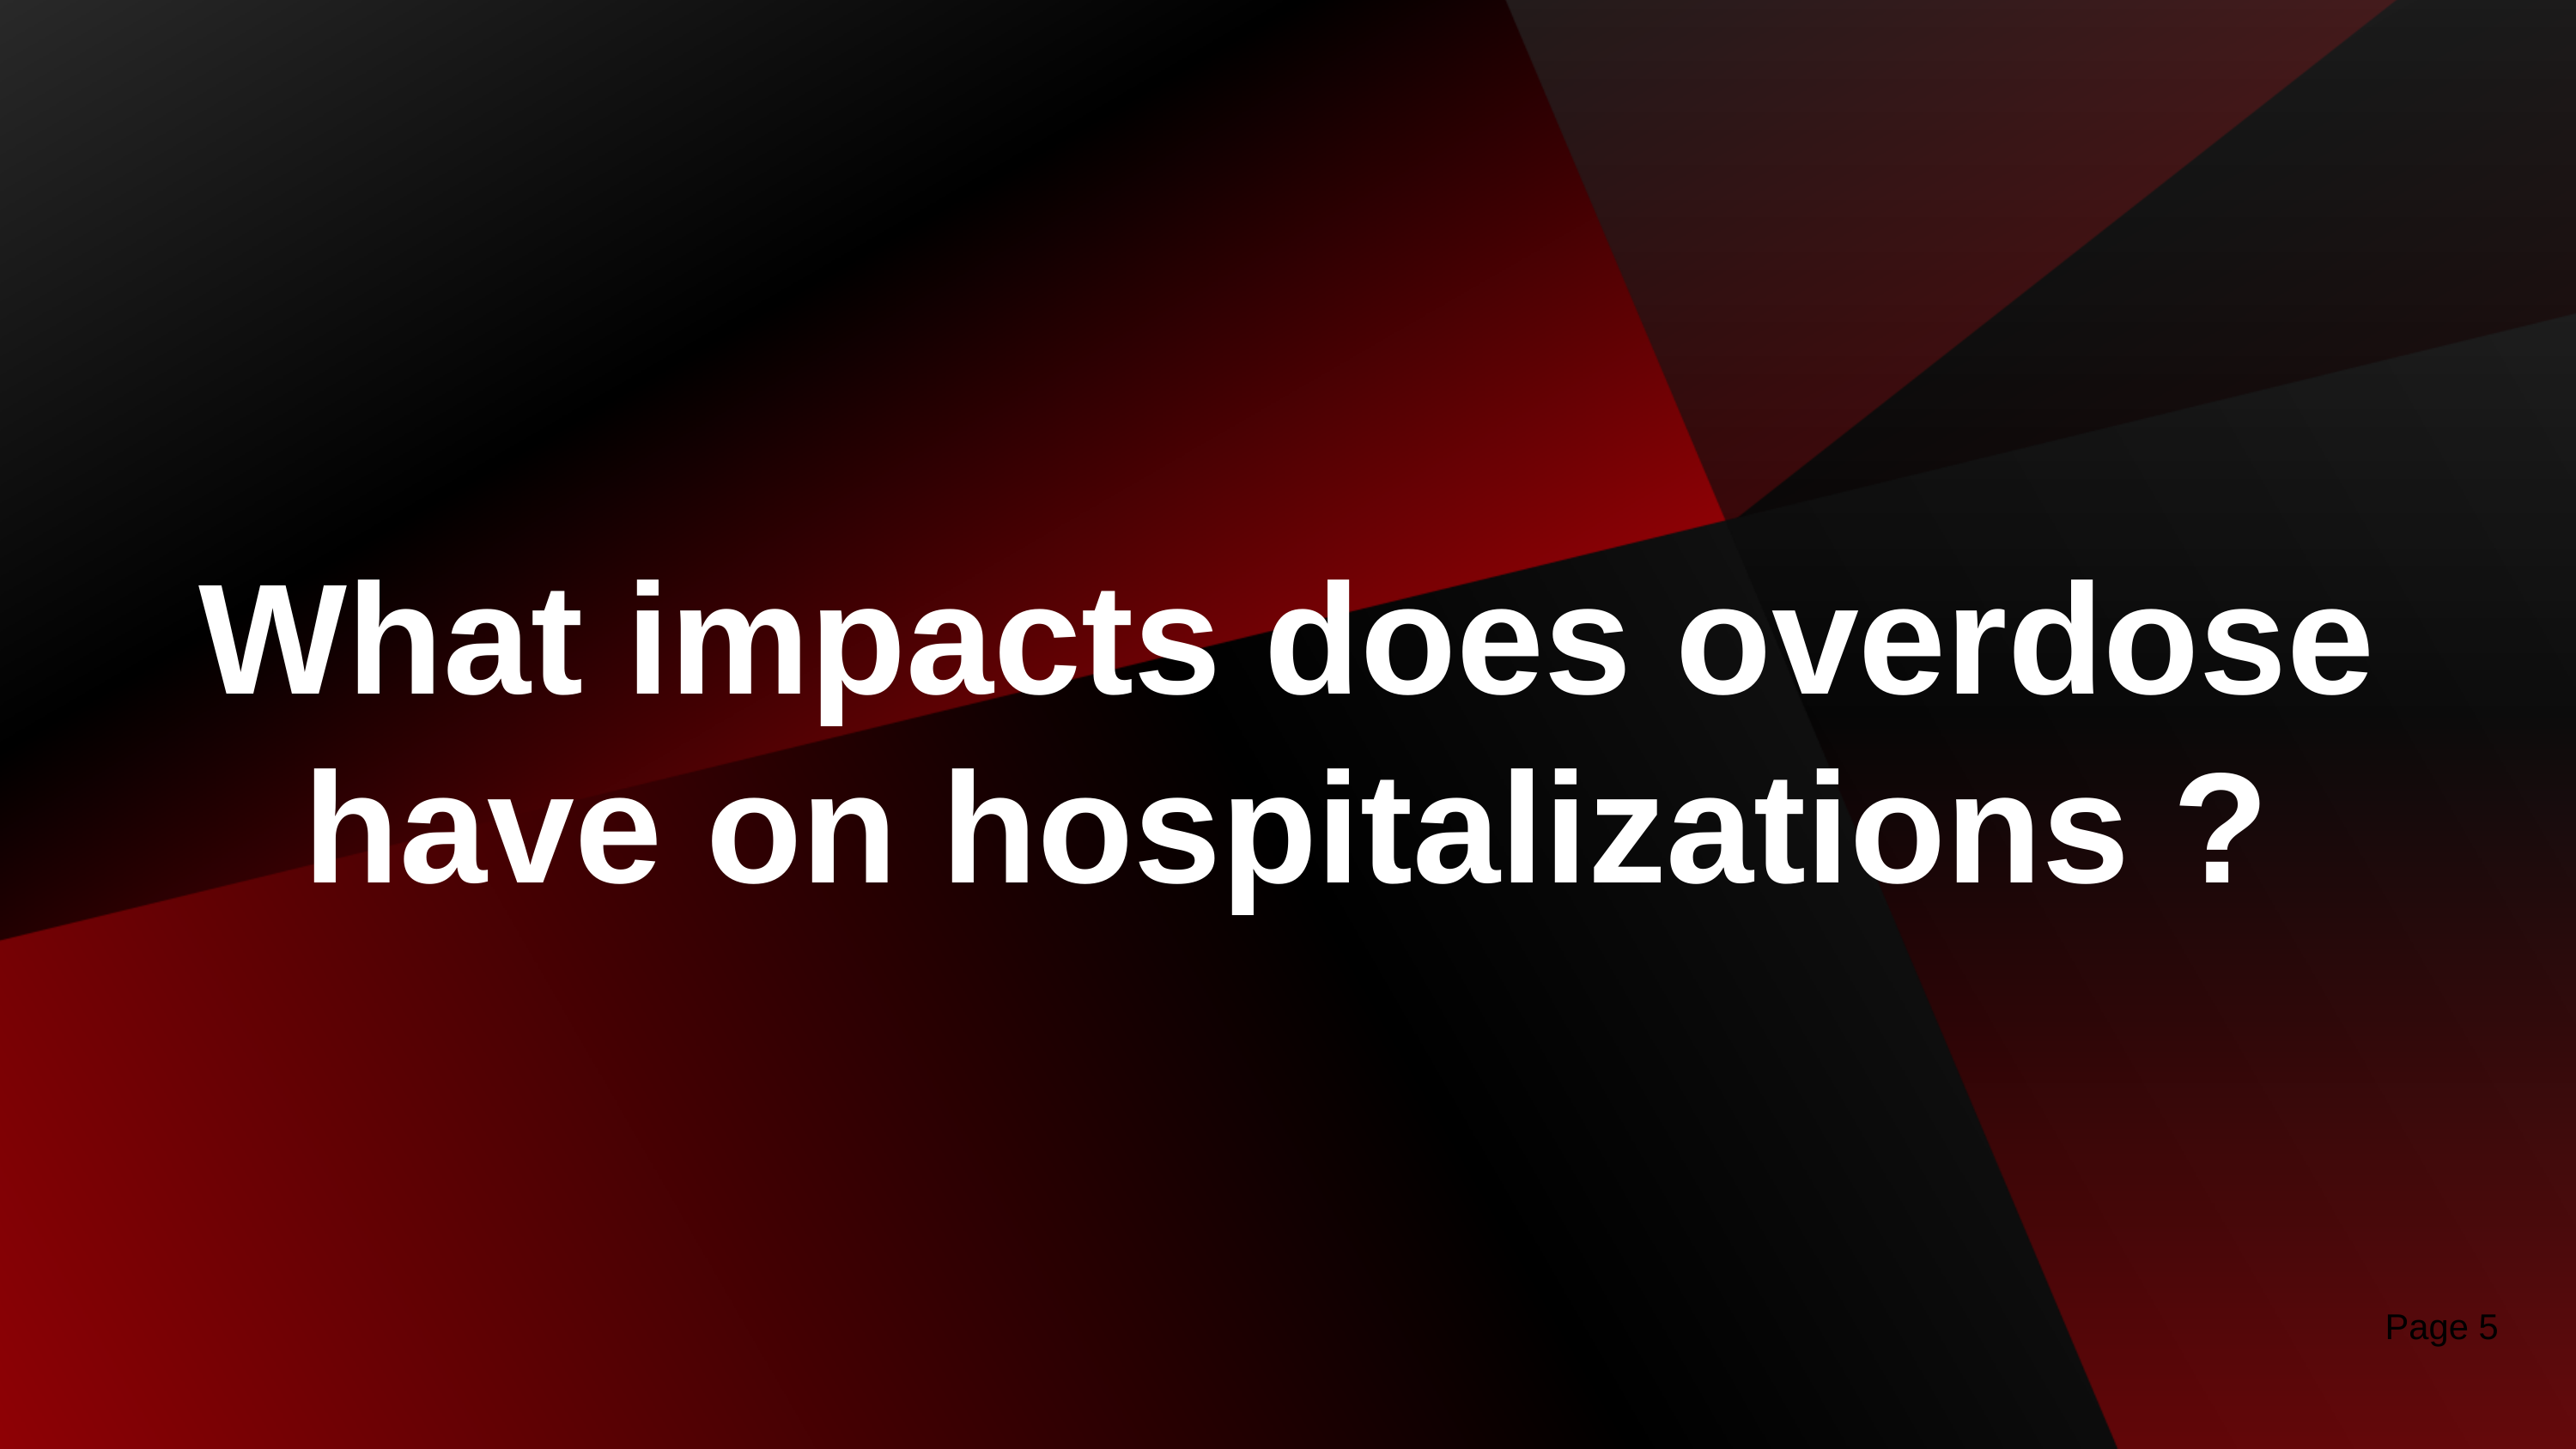

What impacts does overdose have on hospitalizations ?
Page 5